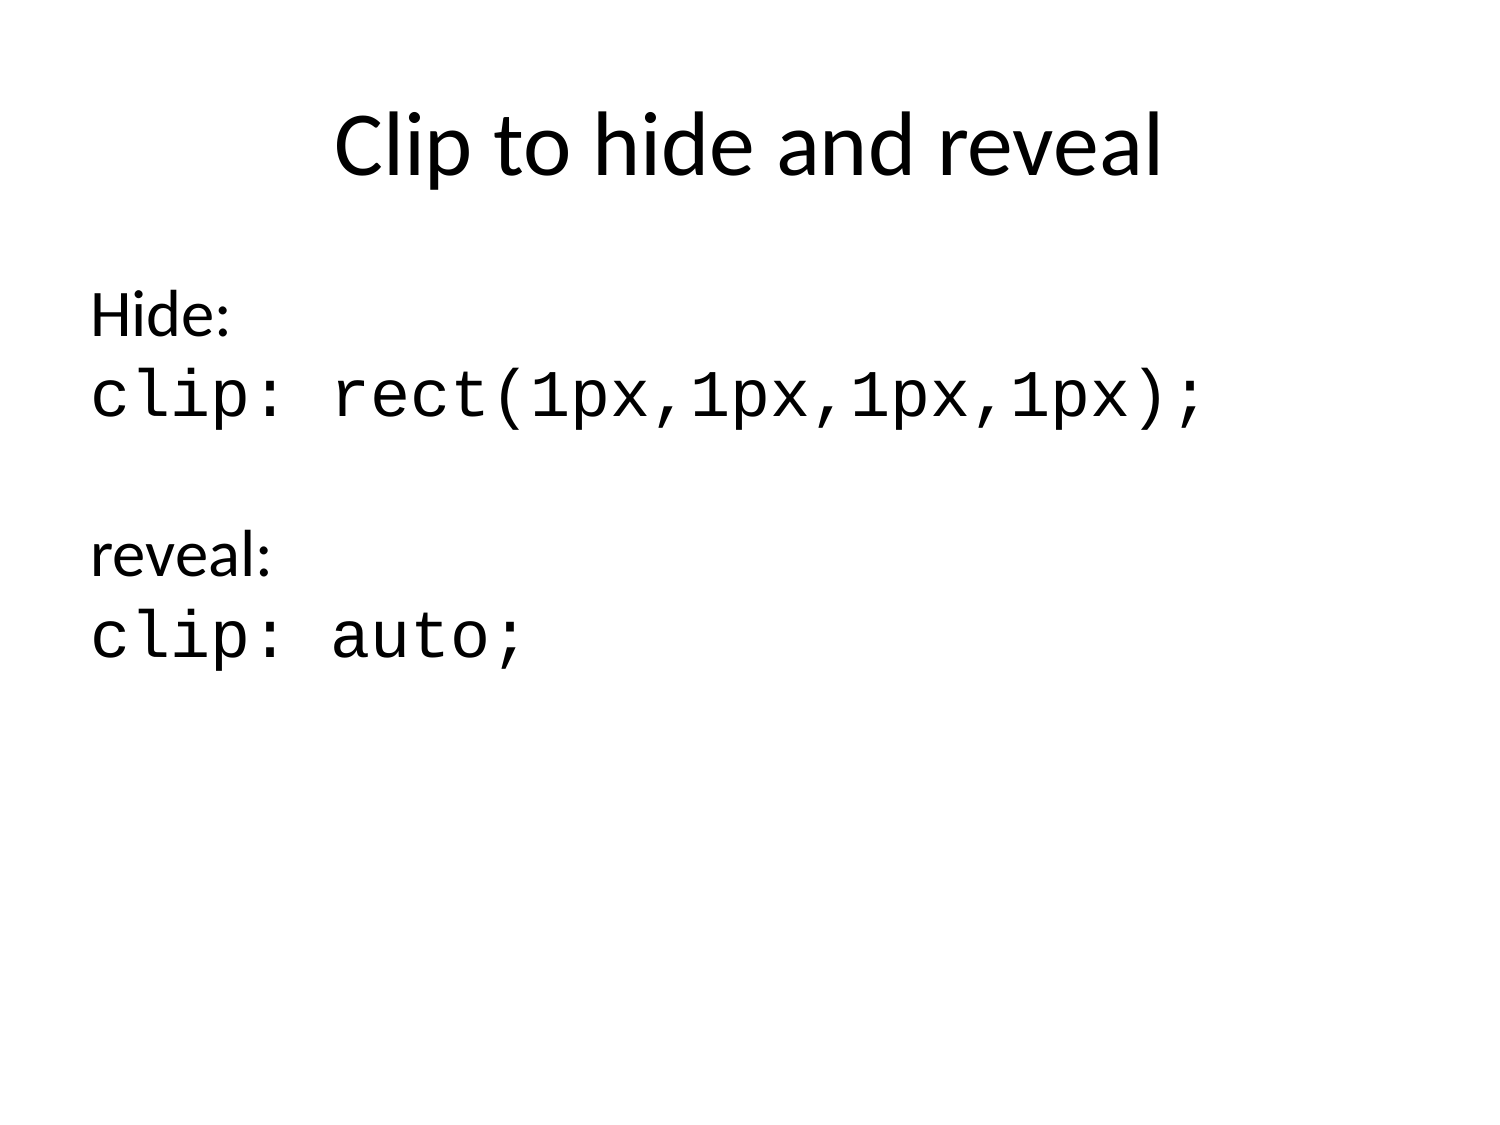

# Clip to hide and reveal
Hide:
clip: rect(1px,1px,1px,1px);
reveal:
clip: auto;